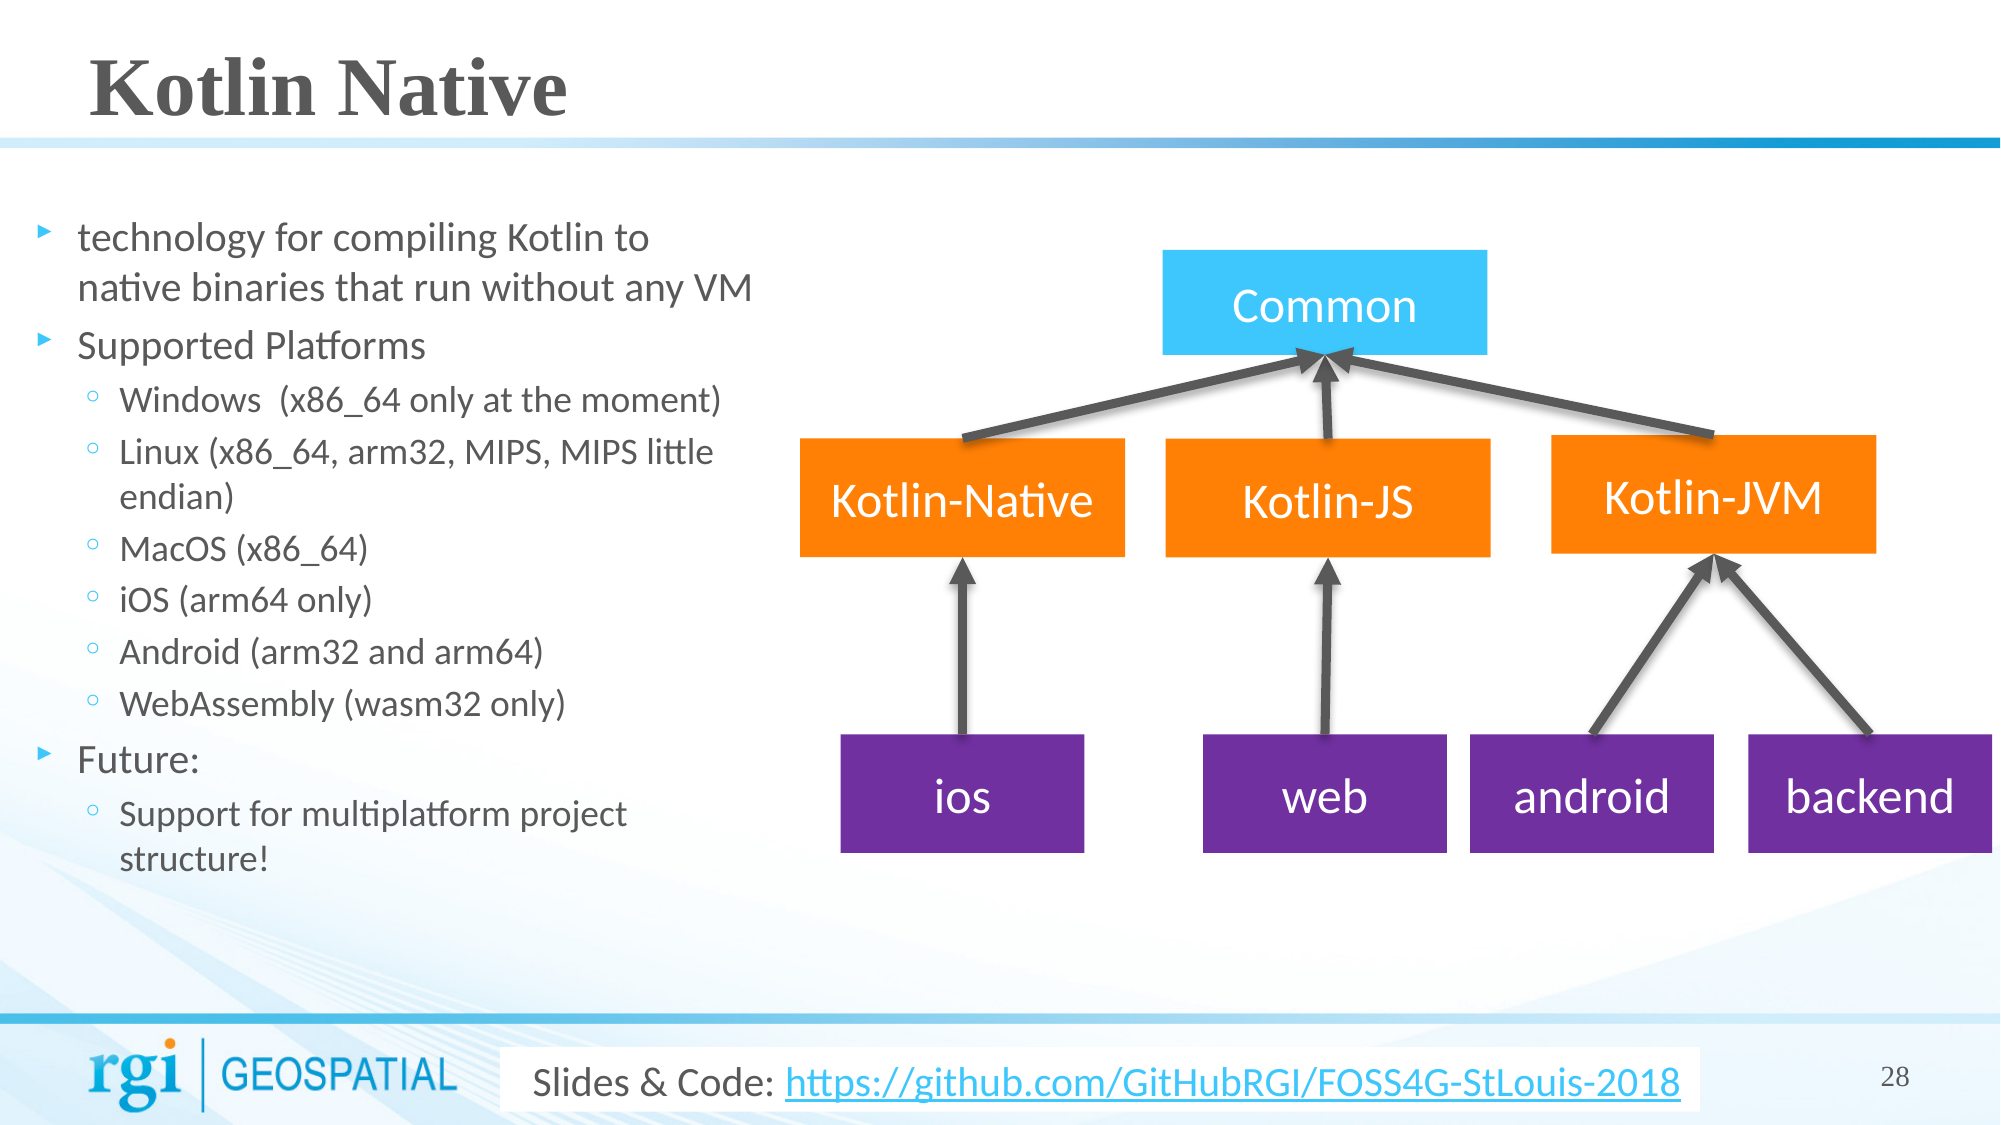

Kotlin Native
technology for compiling Kotlin to native binaries that run without any VM
Supported Platforms
Windows  (x86_64 only at the moment)
Linux (x86_64, arm32, MIPS, MIPS little endian)
MacOS (x86_64)
iOS (arm64 only)
Android (arm32 and arm64)
WebAssembly (wasm32 only)
Future:
Support for multiplatform project structure!

Common
Kotlin-JVM
Kotlin-Native
Kotlin-JS
ios
backend
web
android
Slides & Code: https://github.com/GitHubRGI/FOSS4G-StLouis-2018